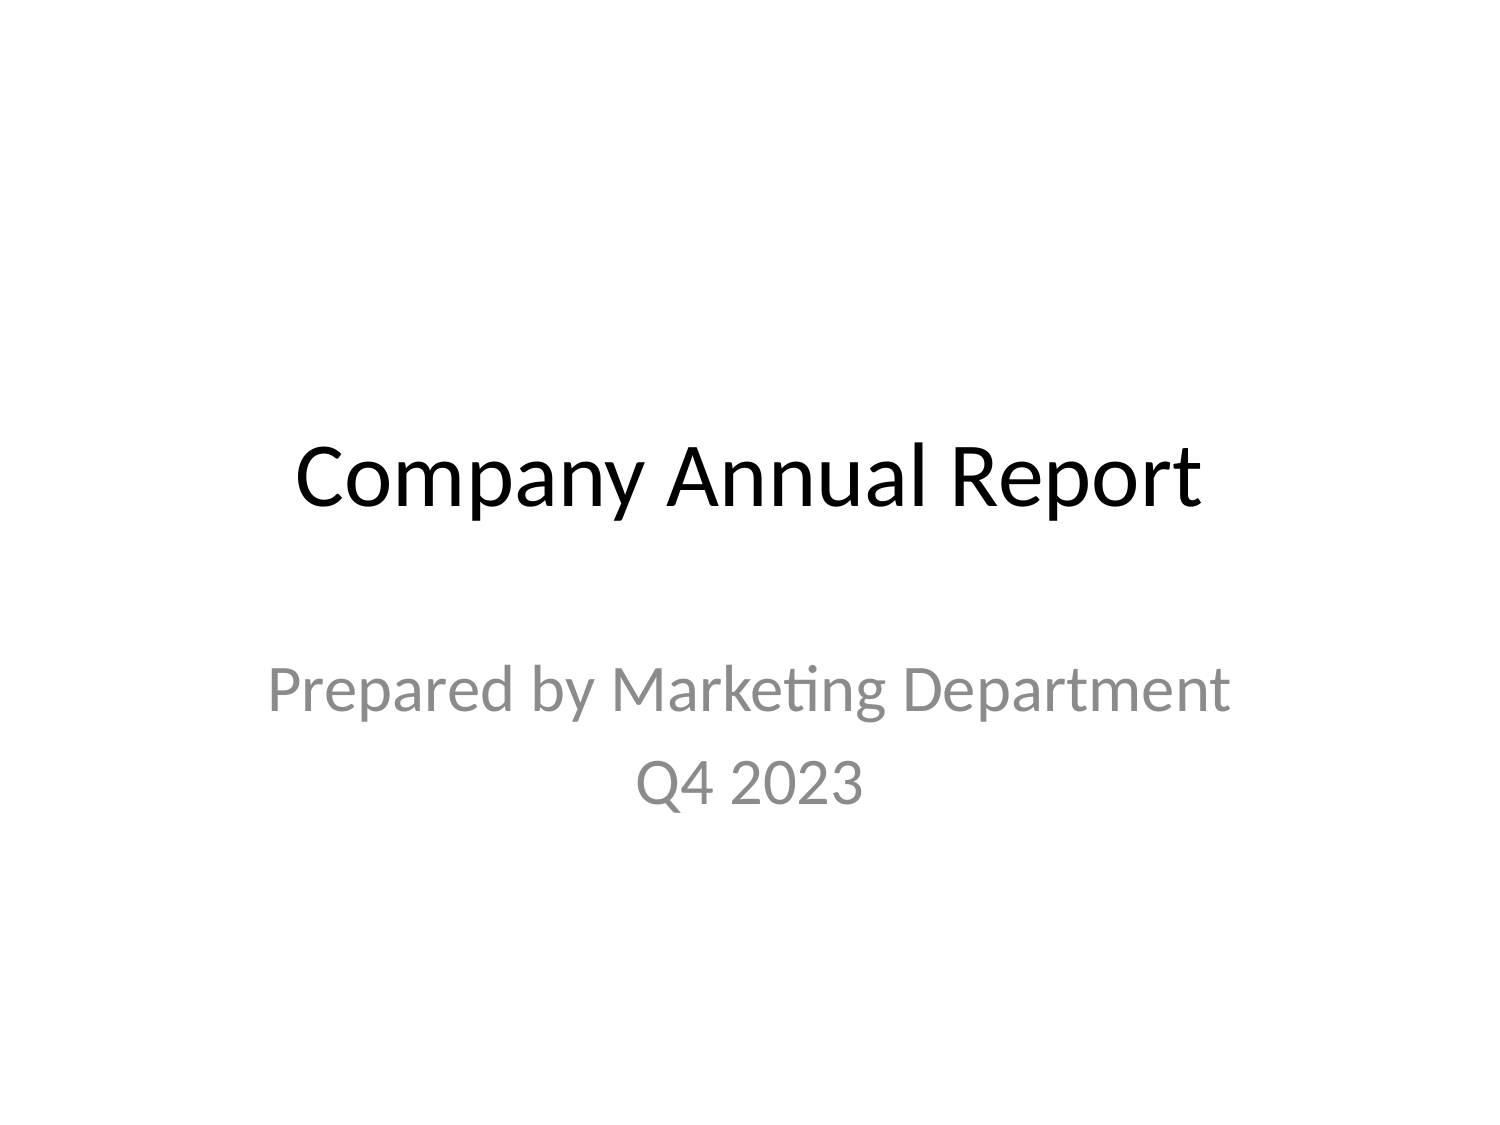

# Company Annual Report
Prepared by Marketing Department
Q4 2023